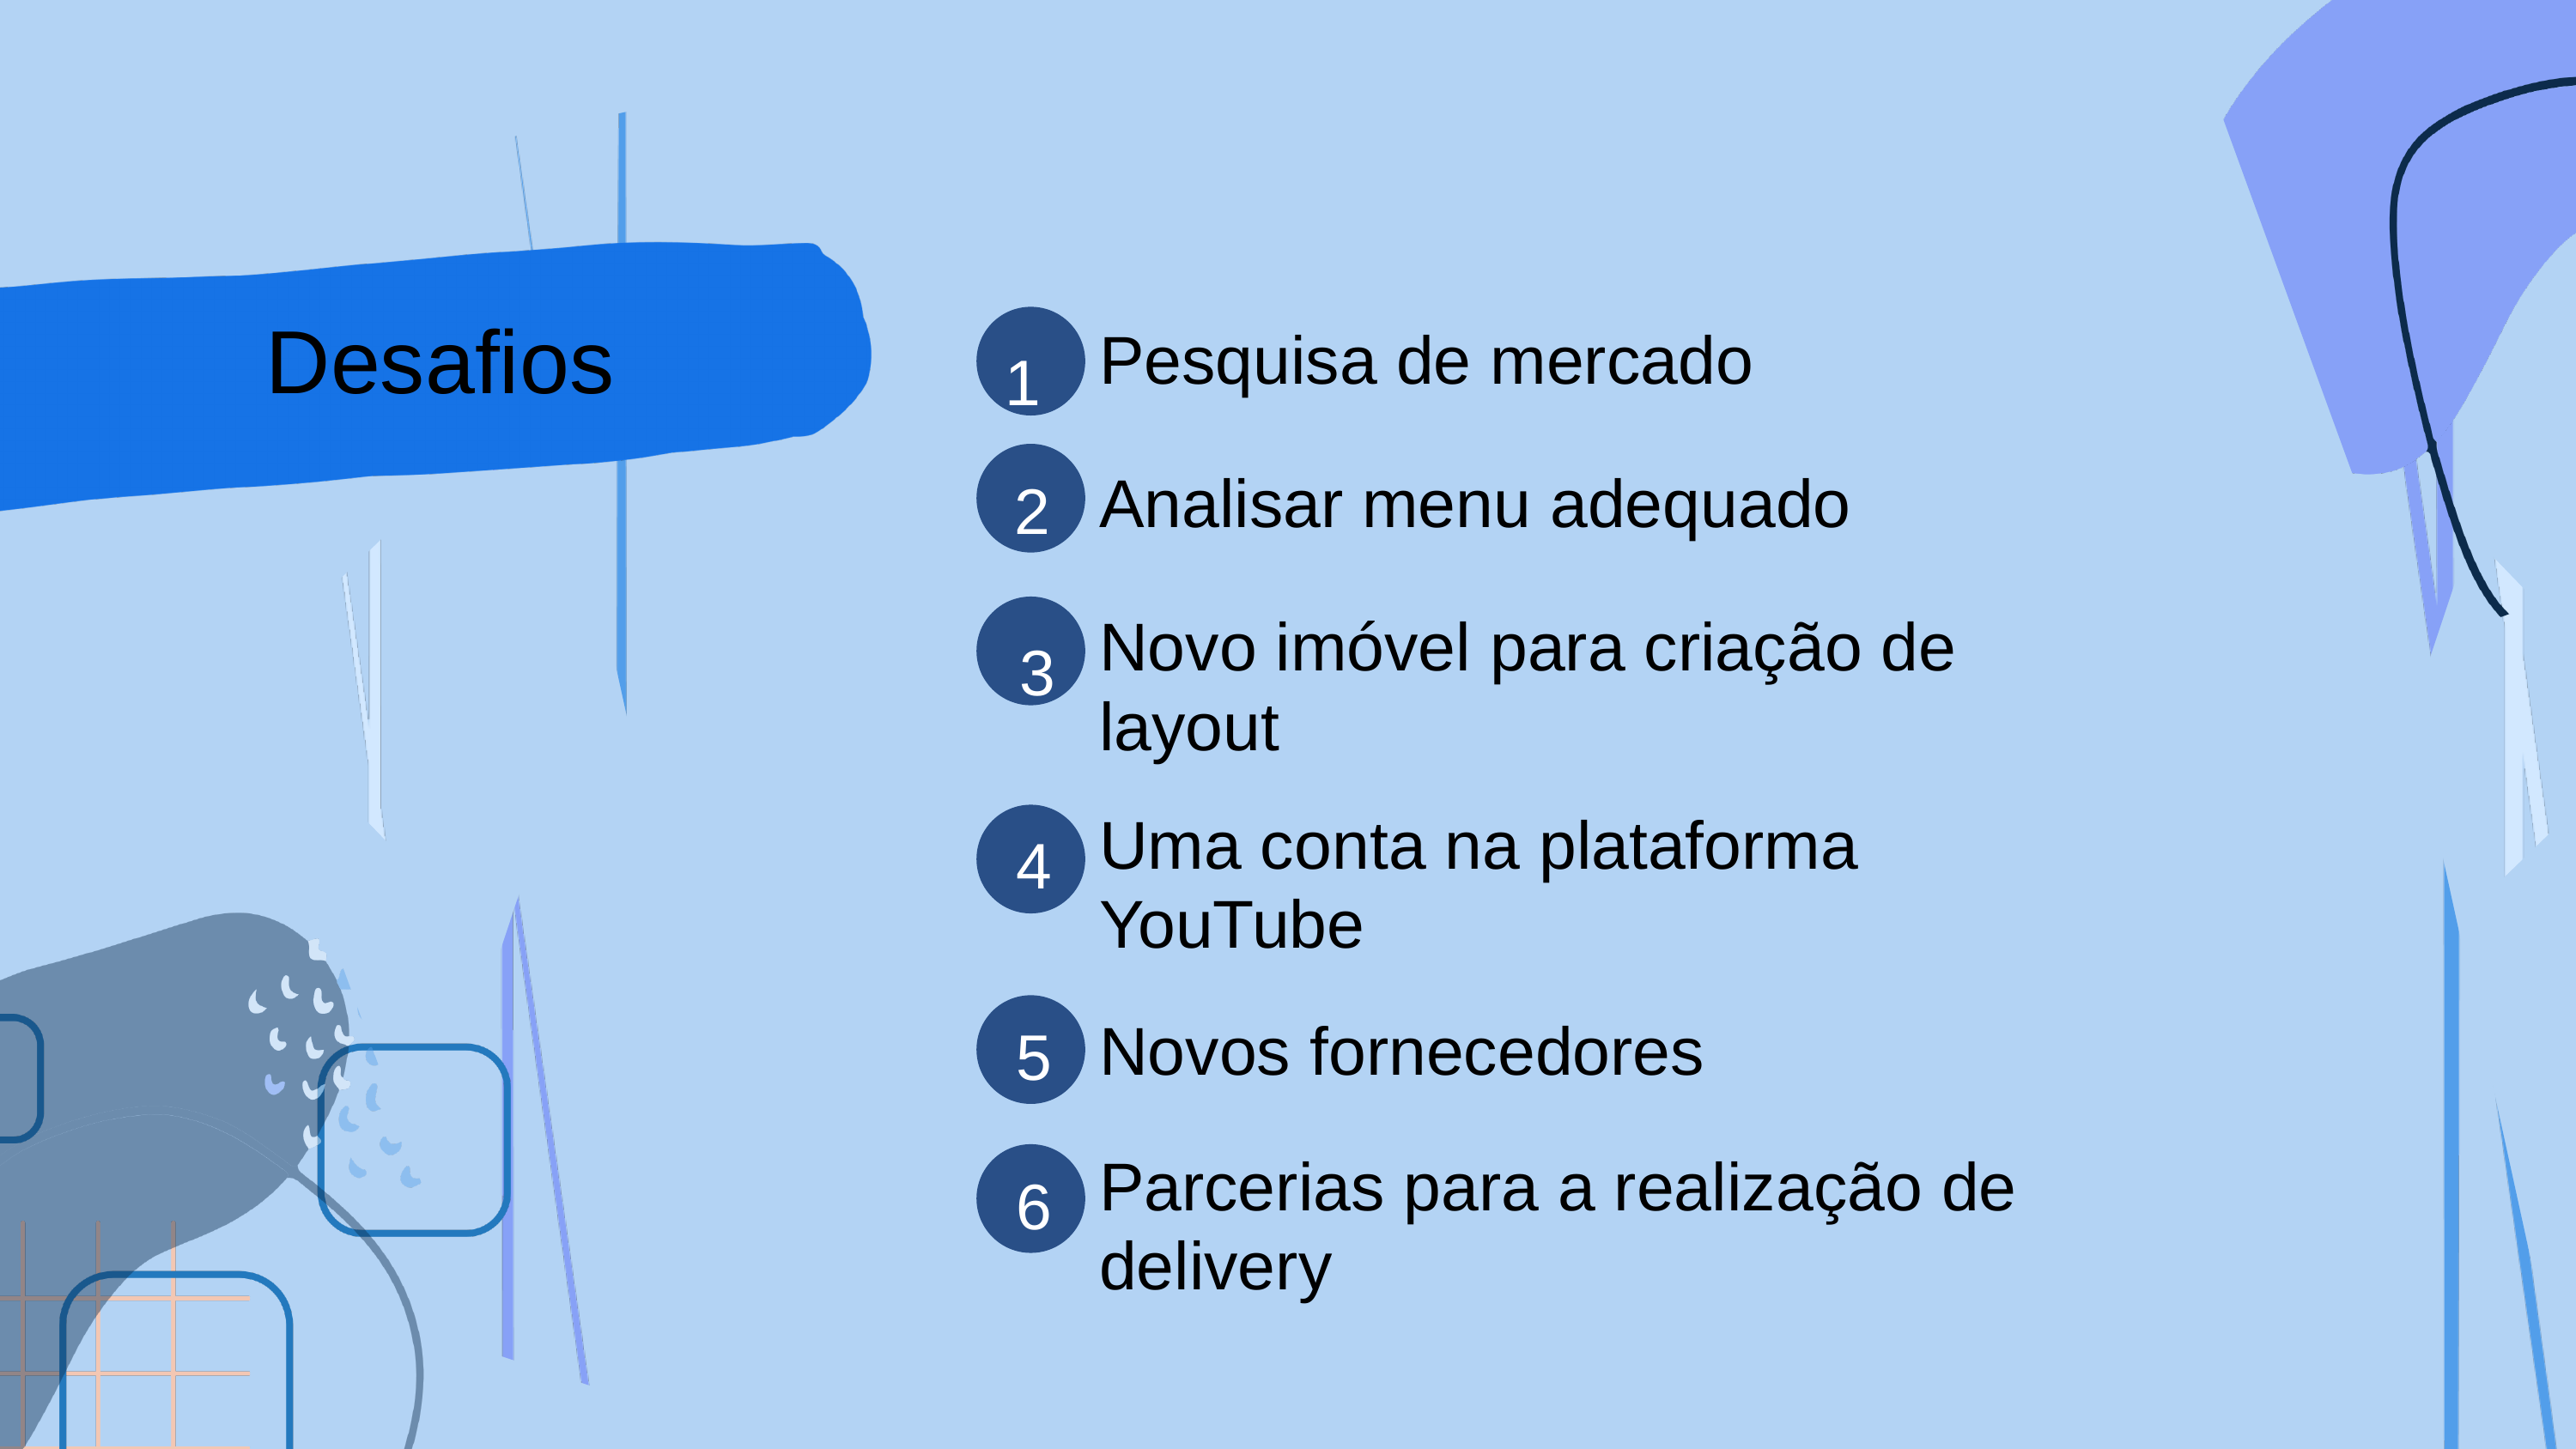

Desafios

1
Pesquisa de mercado

2
Analisar menu adequado

Novo imóvel para criação de layout
3
4
Uma conta na plataforma YouTube

5

Novos fornecedores

6

Parcerias para a realização de delivery